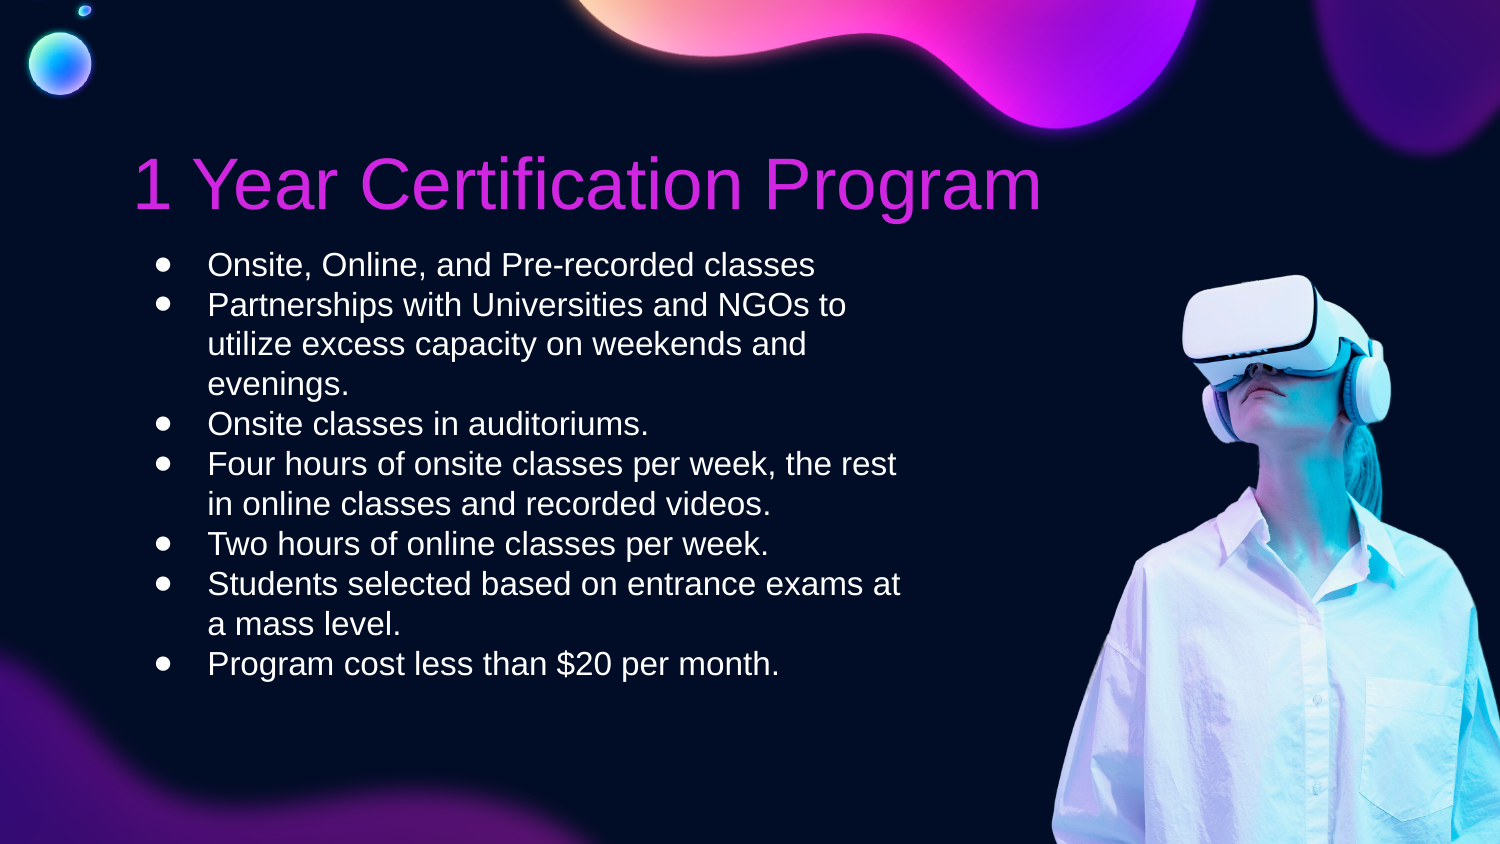

# 1 Year Certification Program
Onsite, Online, and Pre-recorded classes
Partnerships with Universities and NGOs to utilize excess capacity on weekends and evenings.
Onsite classes in auditoriums.
Four hours of onsite classes per week, the rest in online classes and recorded videos.
Two hours of online classes per week.
Students selected based on entrance exams at a mass level.
Program cost less than $20 per month.